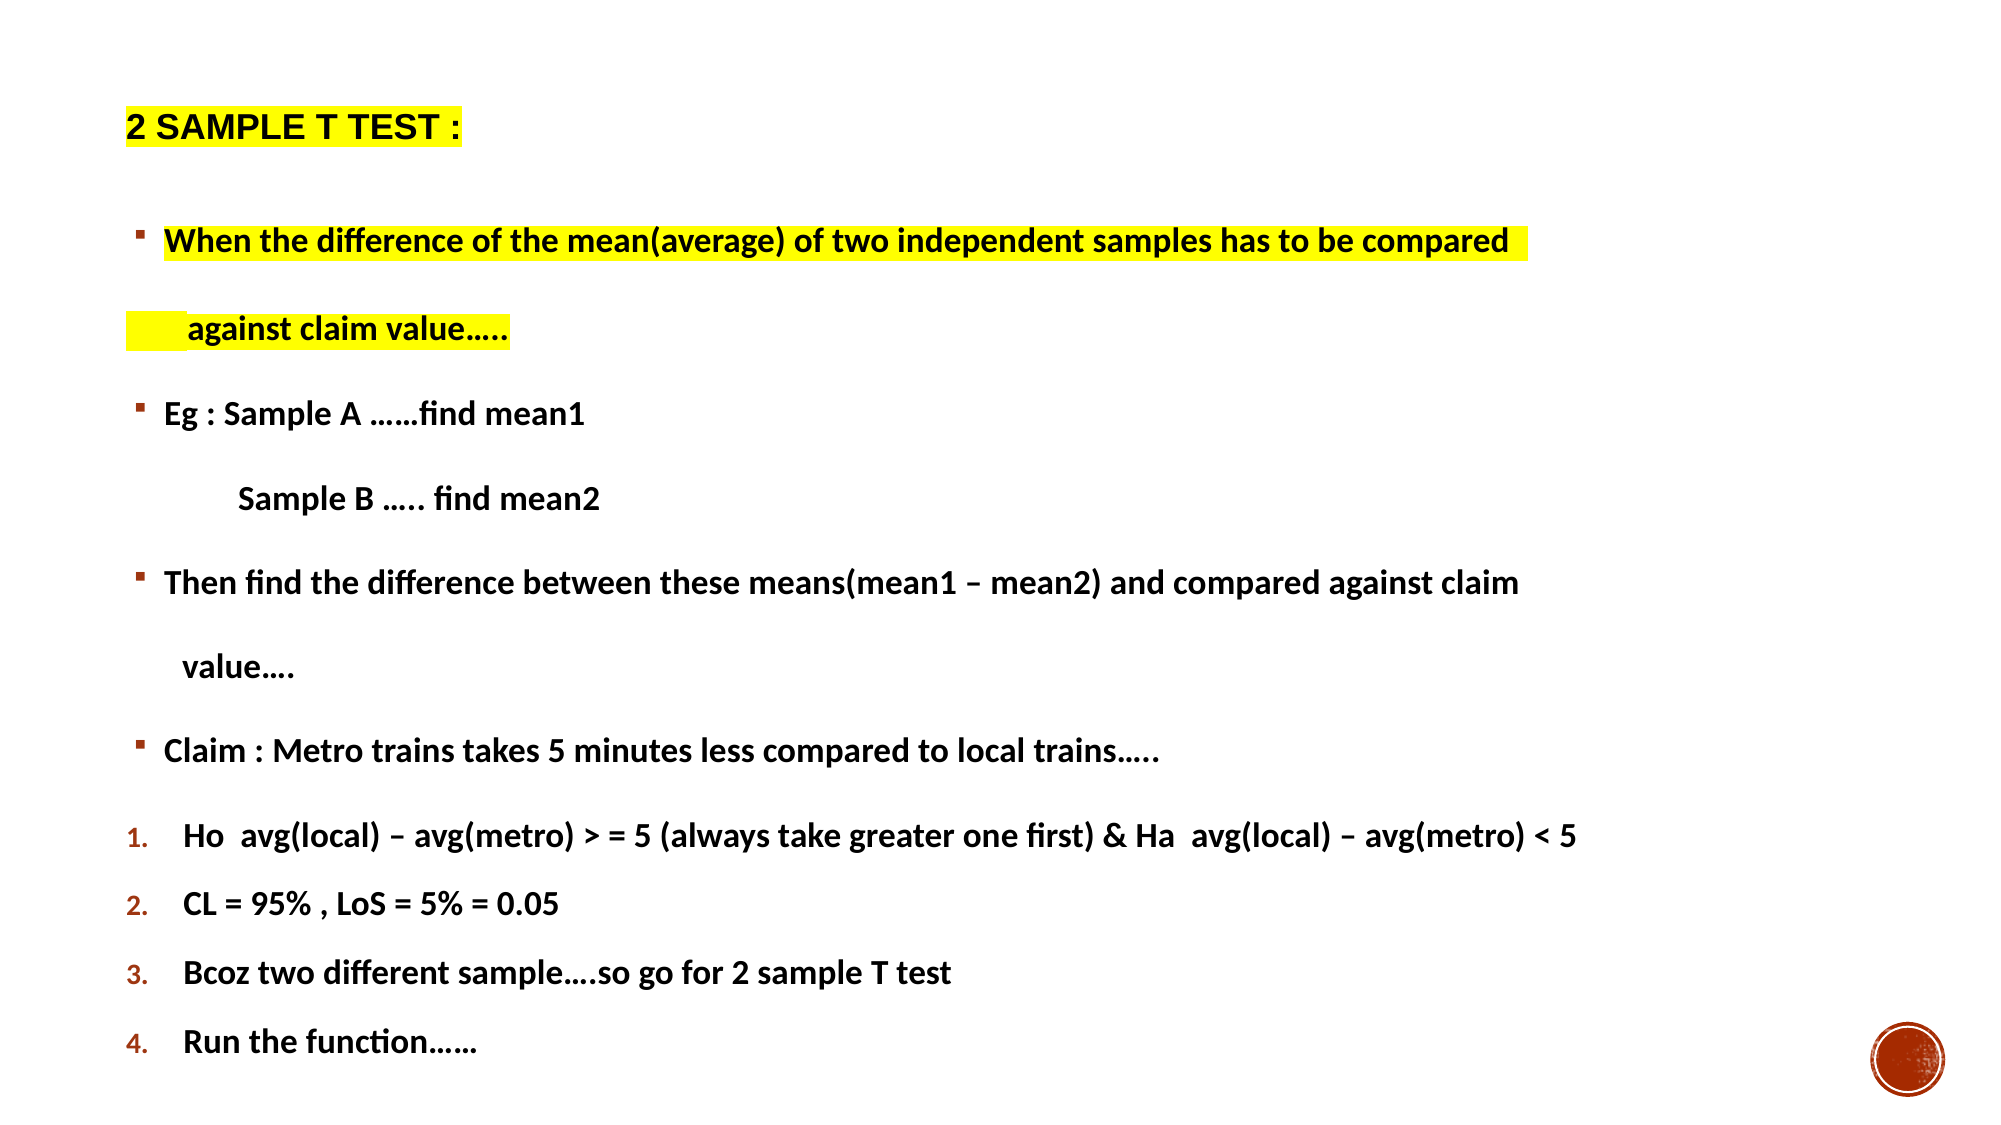

# 2 SAMPLE T TEST :
When the difference of the mean(average) of two independent samples has to be compared
       against claim value…..
Eg : Sample A ……find mean1
              Sample B ….. find mean2
Then find the difference between these means(mean1 – mean2) and compared against claim
       value….
Claim : Metro trains takes 5 minutes less compared to local trains…..
Ho  avg(local) – avg(metro) > = 5 (always take greater one first) & Ha  avg(local) – avg(metro) < 5
CL = 95% , LoS = 5% = 0.05
Bcoz two different sample….so go for 2 sample T test
Run the function……